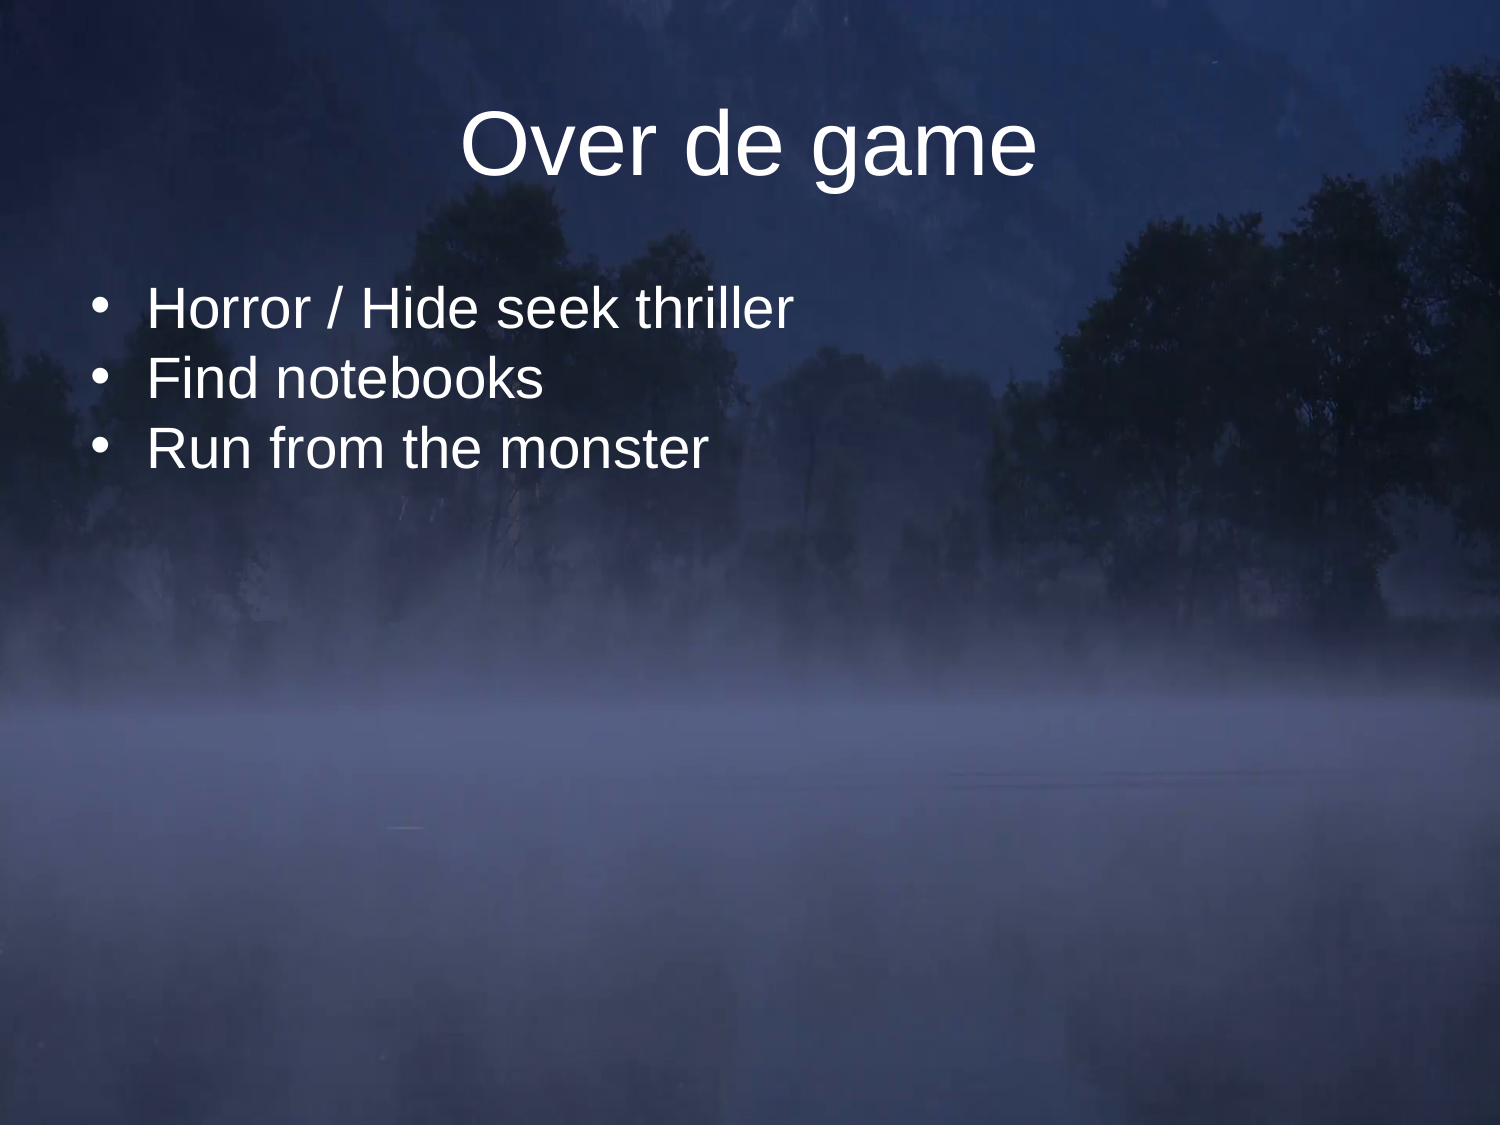

# Over de game
Horror / Hide seek thriller
Find notebooks
Run from the monster